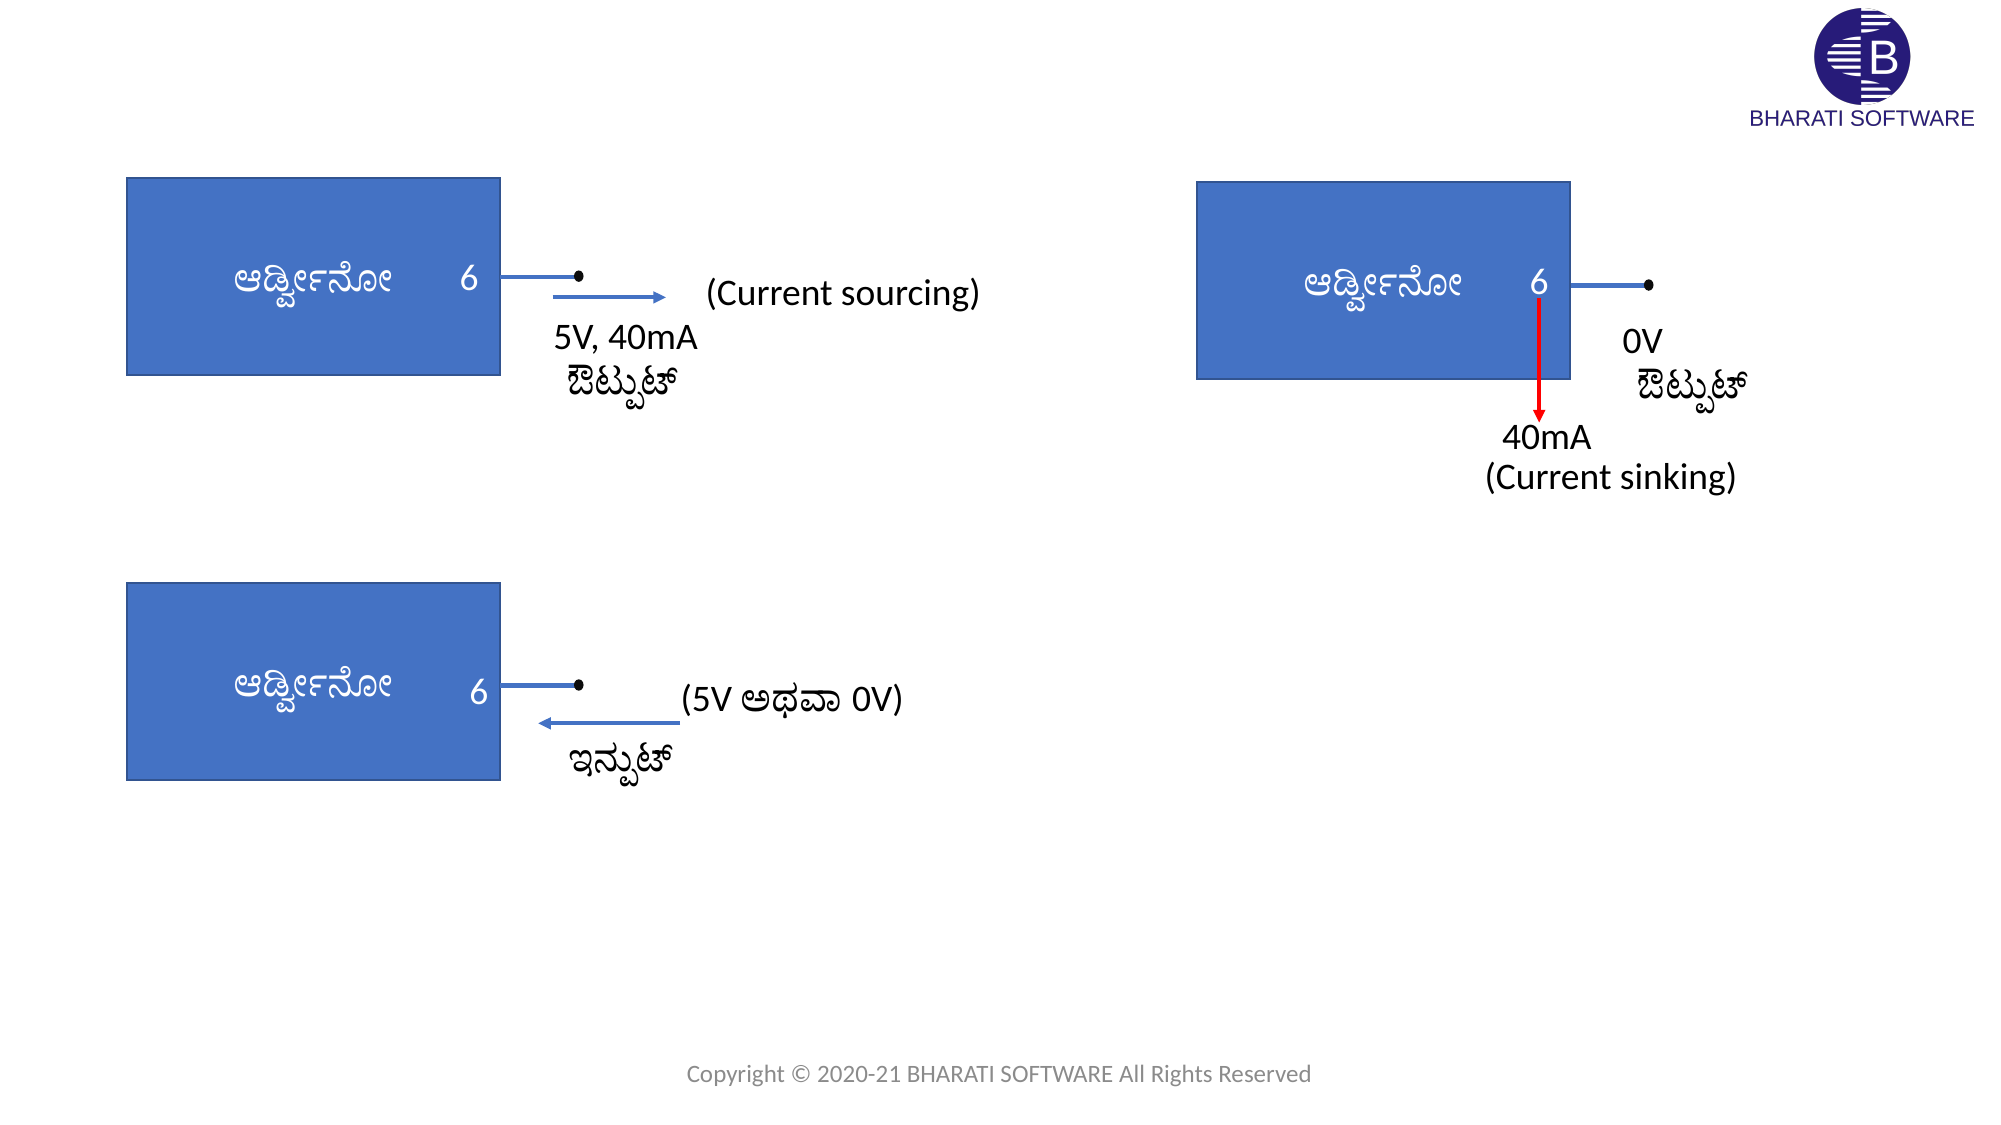

ಆರ್ಡ್ವೀನೋ
ಆರ್ಡ್ವೀನೋ
6
6
(Current sourcing)

5V, 40mA
0V
ಔಟ್ಪುಟ್
ಔಟ್ಪುಟ್
40mA
(Current sinking)
ಆರ್ಡ್ವೀನೋ
6
(5V ಅಥವಾ 0V)

ಇನ್ಪುಟ್
Copyright © 2020-21 BHARATI SOFTWARE All Rights Reserved